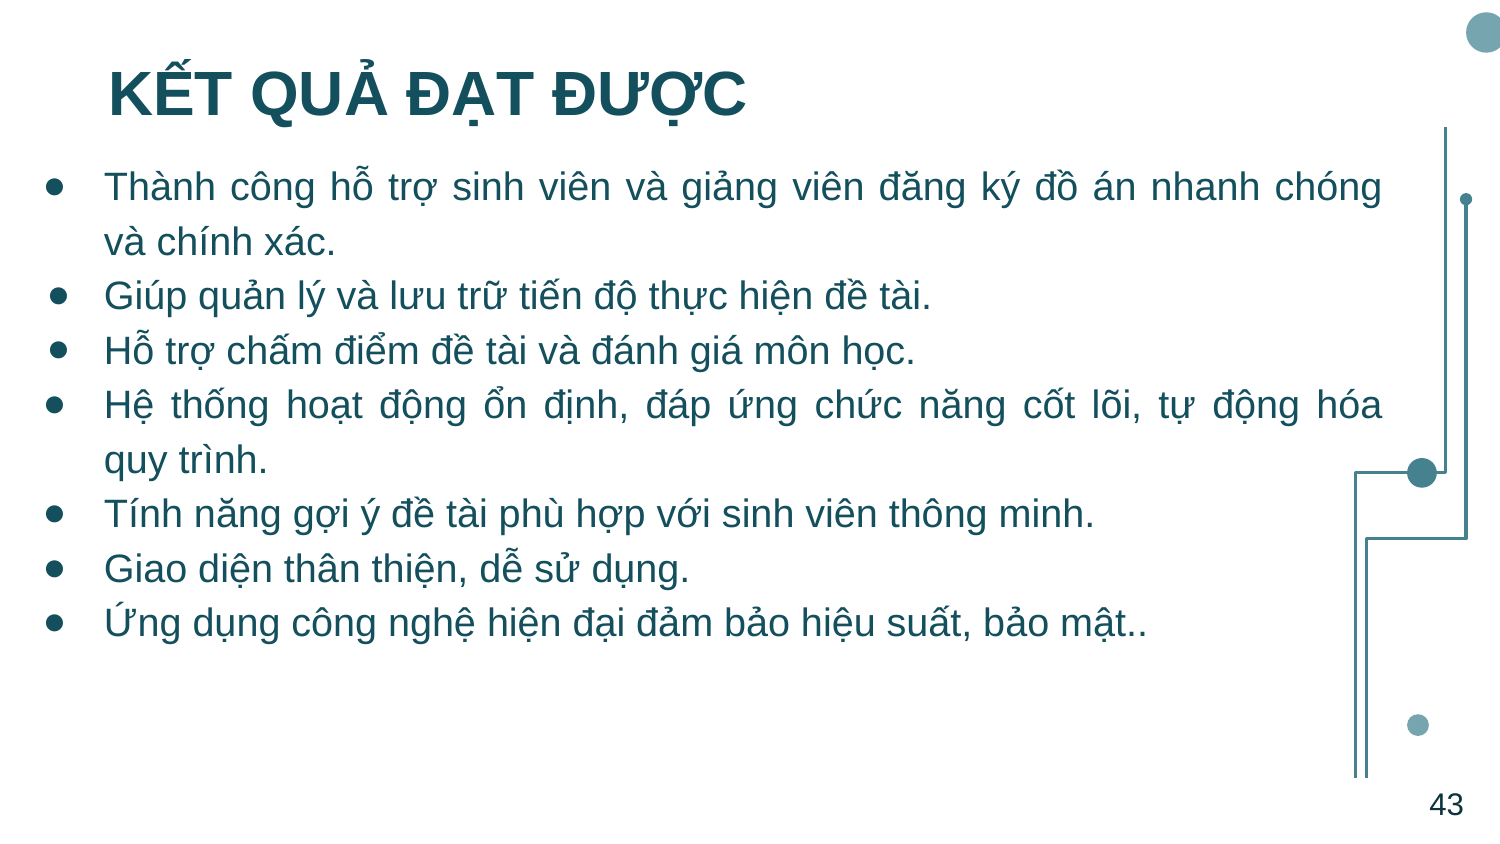

# KẾT QUẢ ĐẠT ĐƯỢC

Thành công hỗ trợ sinh viên và giảng viên đăng ký đồ án nhanh chóng và chính xác.
Giúp quản lý và lưu trữ tiến độ thực hiện đề tài.
Hỗ trợ chấm điểm đề tài và đánh giá môn học.
Hệ thống hoạt động ổn định, đáp ứng chức năng cốt lõi, tự động hóa quy trình.
Tính năng gợi ý đề tài phù hợp với sinh viên thông minh.
Giao diện thân thiện, dễ sử dụng.
Ứng dụng công nghệ hiện đại đảm bảo hiệu suất, bảo mật..
43